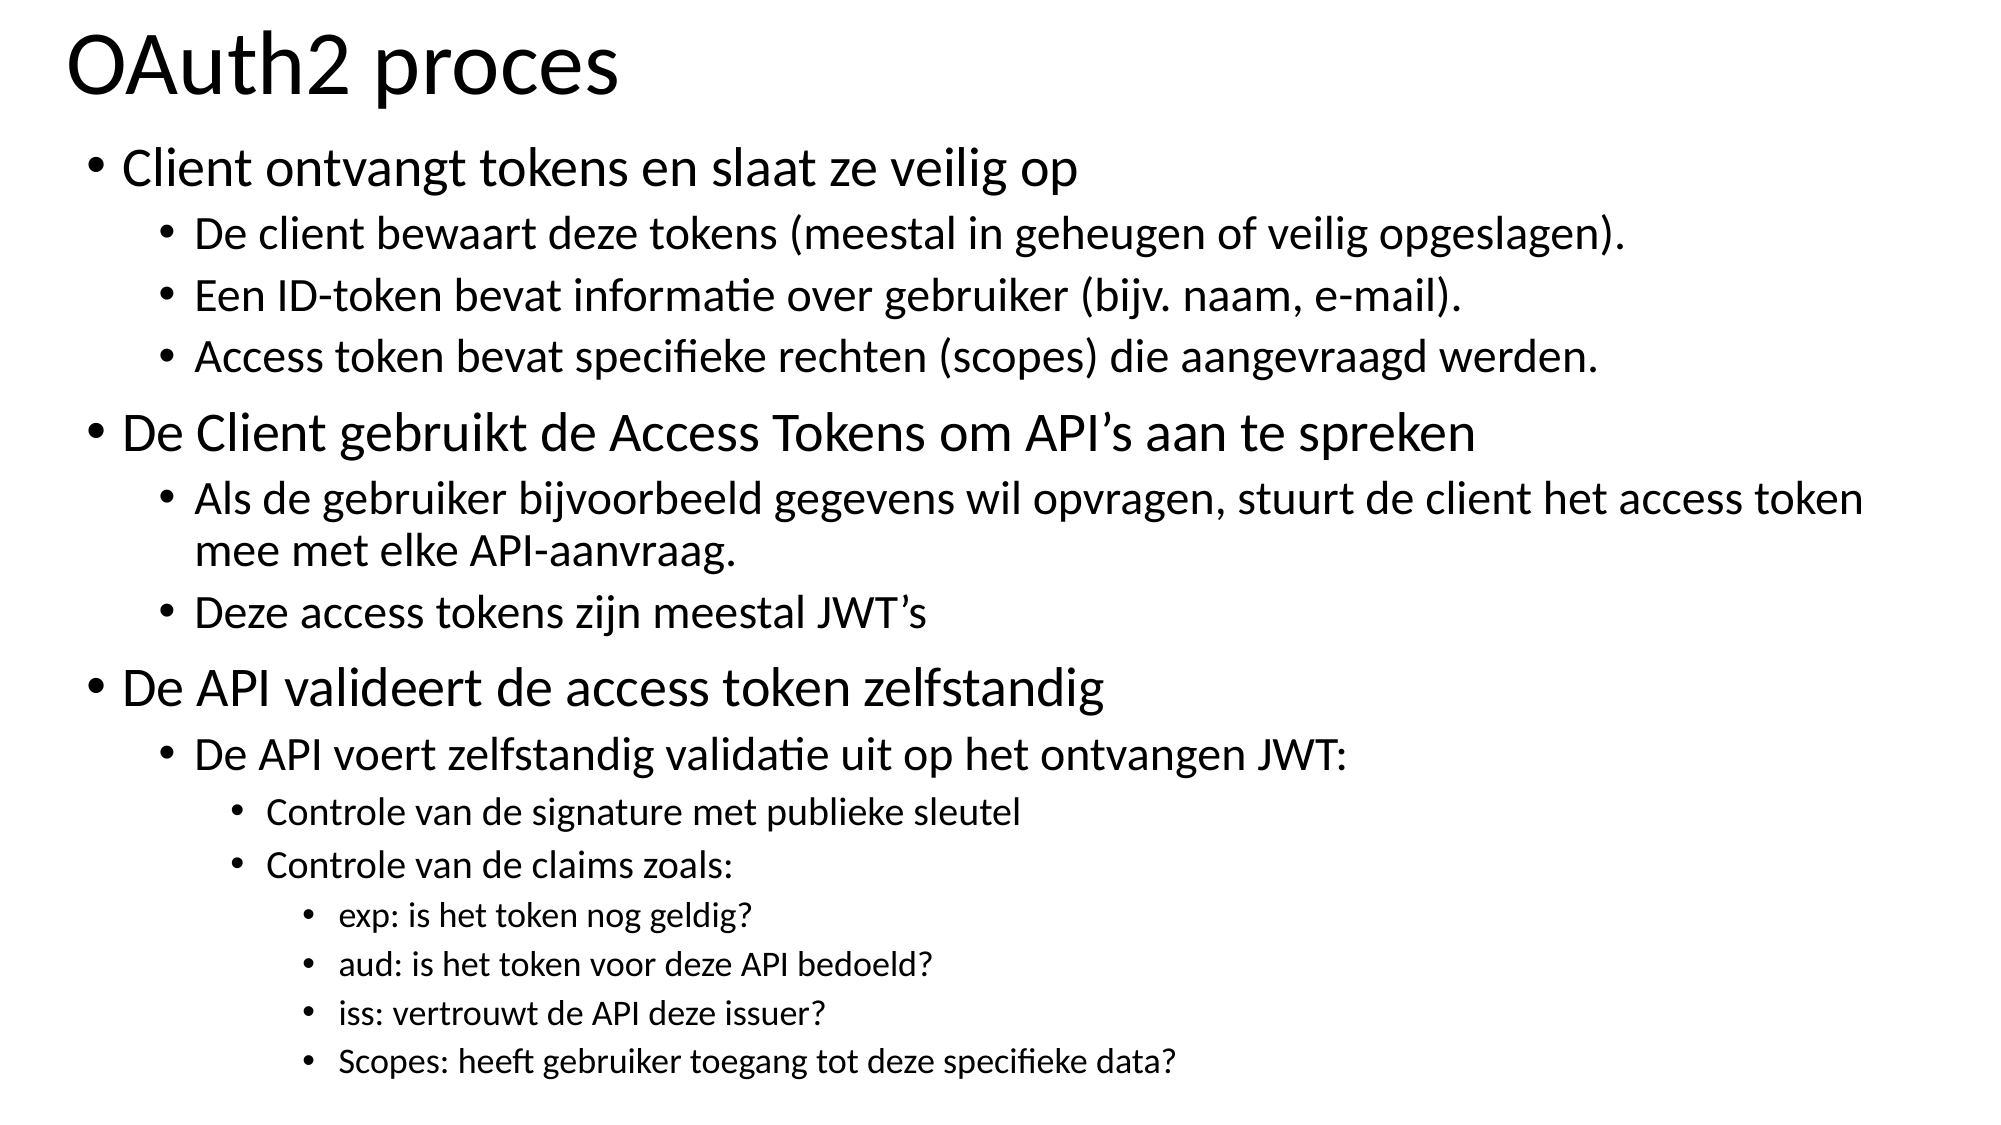

# OAuth2 proces
Client ontvangt tokens en slaat ze veilig op
De client bewaart deze tokens (meestal in geheugen of veilig opgeslagen).
Een ID-token bevat informatie over gebruiker (bijv. naam, e-mail).
Access token bevat specifieke rechten (scopes) die aangevraagd werden.
De Client gebruikt de Access Tokens om API’s aan te spreken
Als de gebruiker bijvoorbeeld gegevens wil opvragen, stuurt de client het access token mee met elke API-aanvraag.
Deze access tokens zijn meestal JWT’s
De API valideert de access token zelfstandig
De API voert zelfstandig validatie uit op het ontvangen JWT:
Controle van de signature met publieke sleutel
Controle van de claims zoals:
exp: is het token nog geldig?
aud: is het token voor deze API bedoeld?
iss: vertrouwt de API deze issuer?
Scopes: heeft gebruiker toegang tot deze specifieke data?